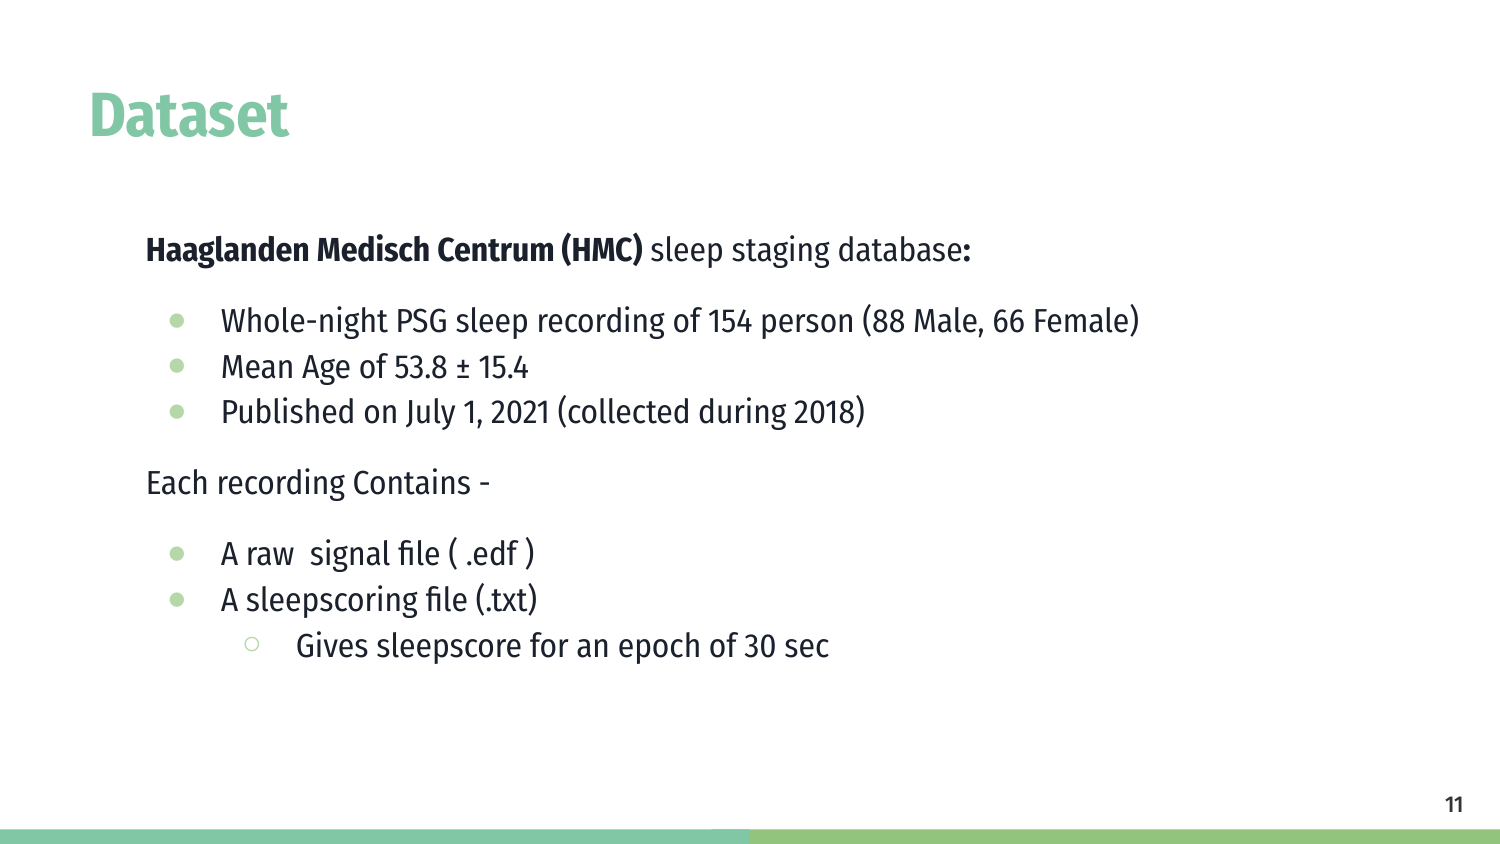

# Dataset
Haaglanden Medisch Centrum (HMC) sleep staging database:
Whole-night PSG sleep recording of 154 person (88 Male, 66 Female)
Mean Age of 53.8 ± 15.4
Published on July 1, 2021 (collected during 2018)
Each recording Contains -
A raw  signal file ( .edf )
A sleepscoring file (.txt)
Gives sleepscore for an epoch of 30 sec
11